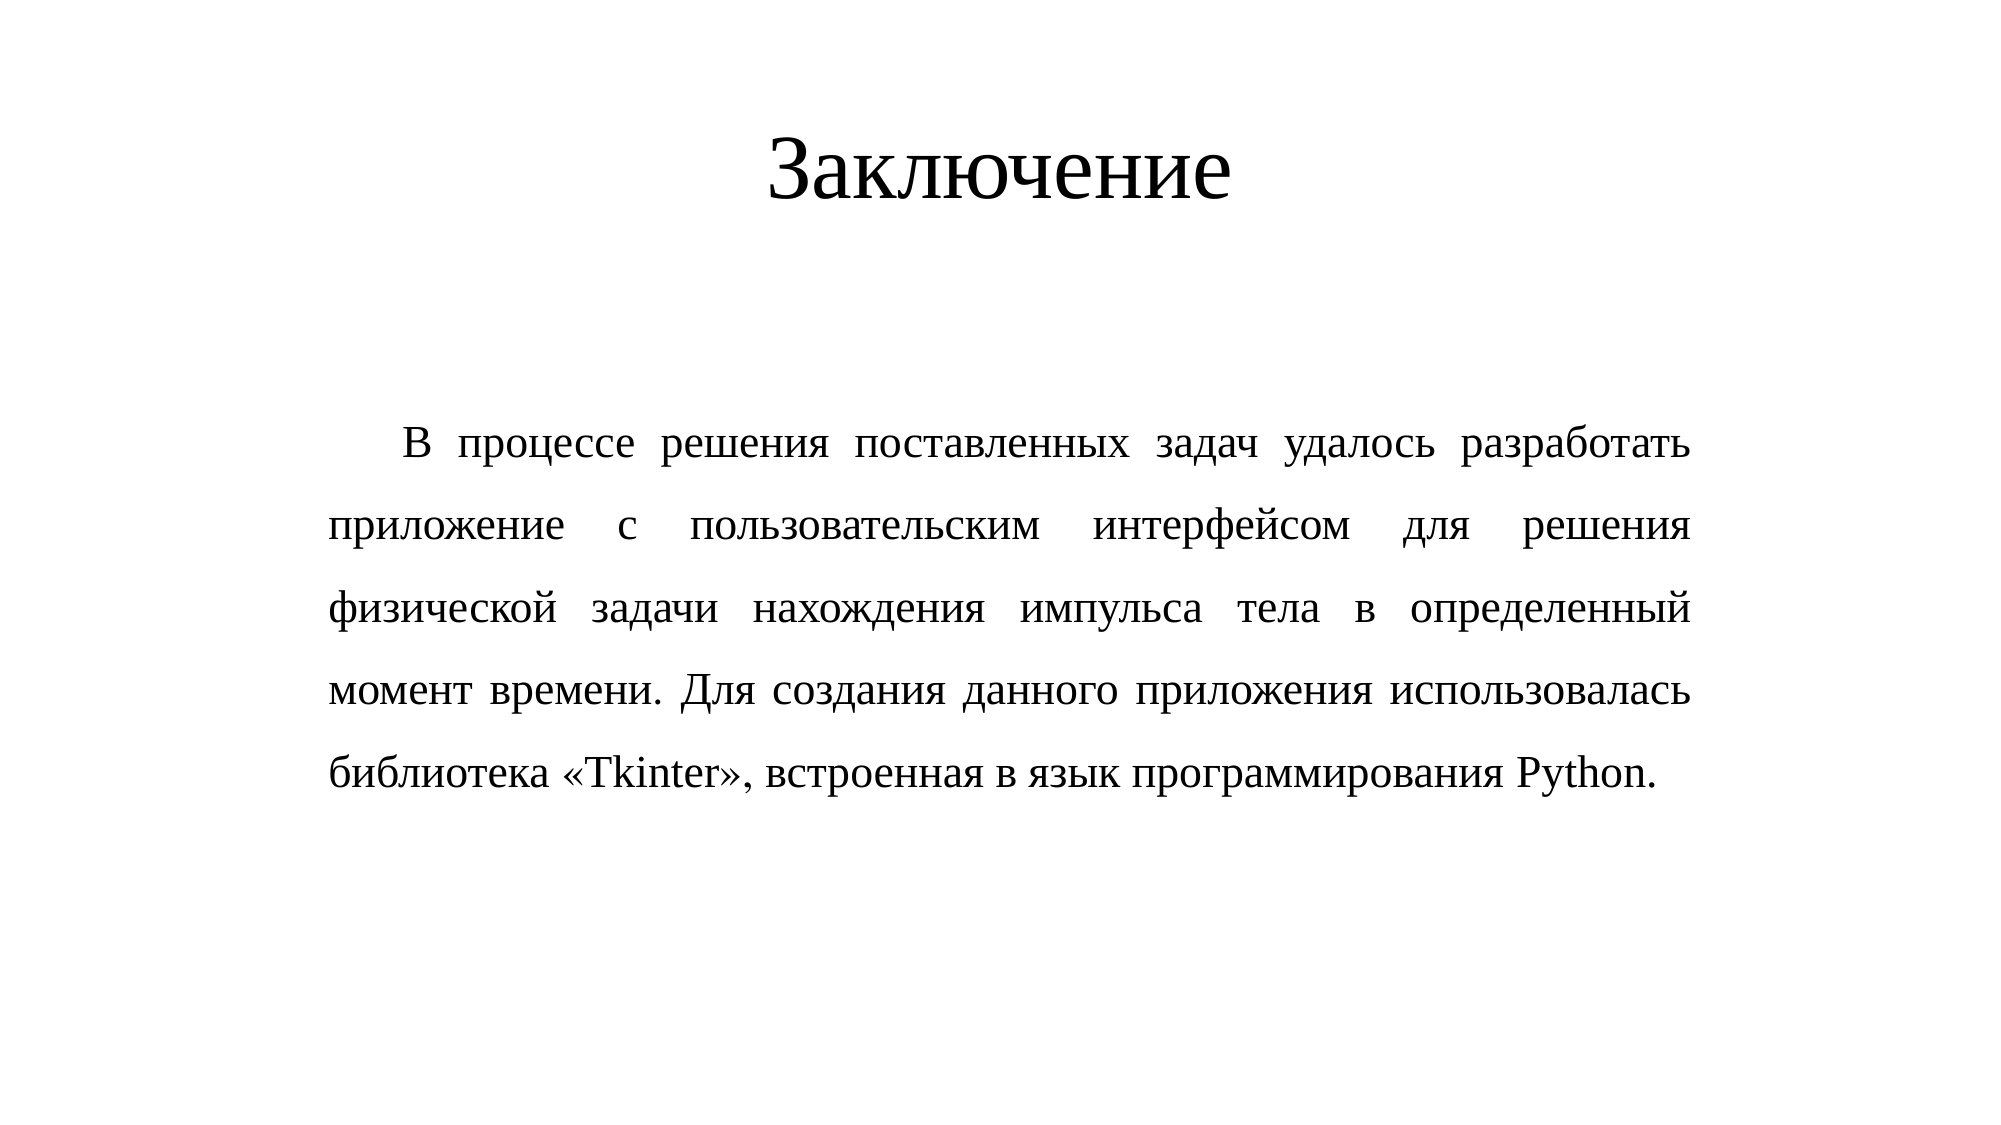

# Заключение
В процессе решения поставленных задач удалось разработать приложение с пользовательским интерфейсом для решения физической задачи нахождения импульса тела в определенный момент времени. Для создания данного приложения использовалась библиотека «Tkinter», встроенная в язык программирования Python.